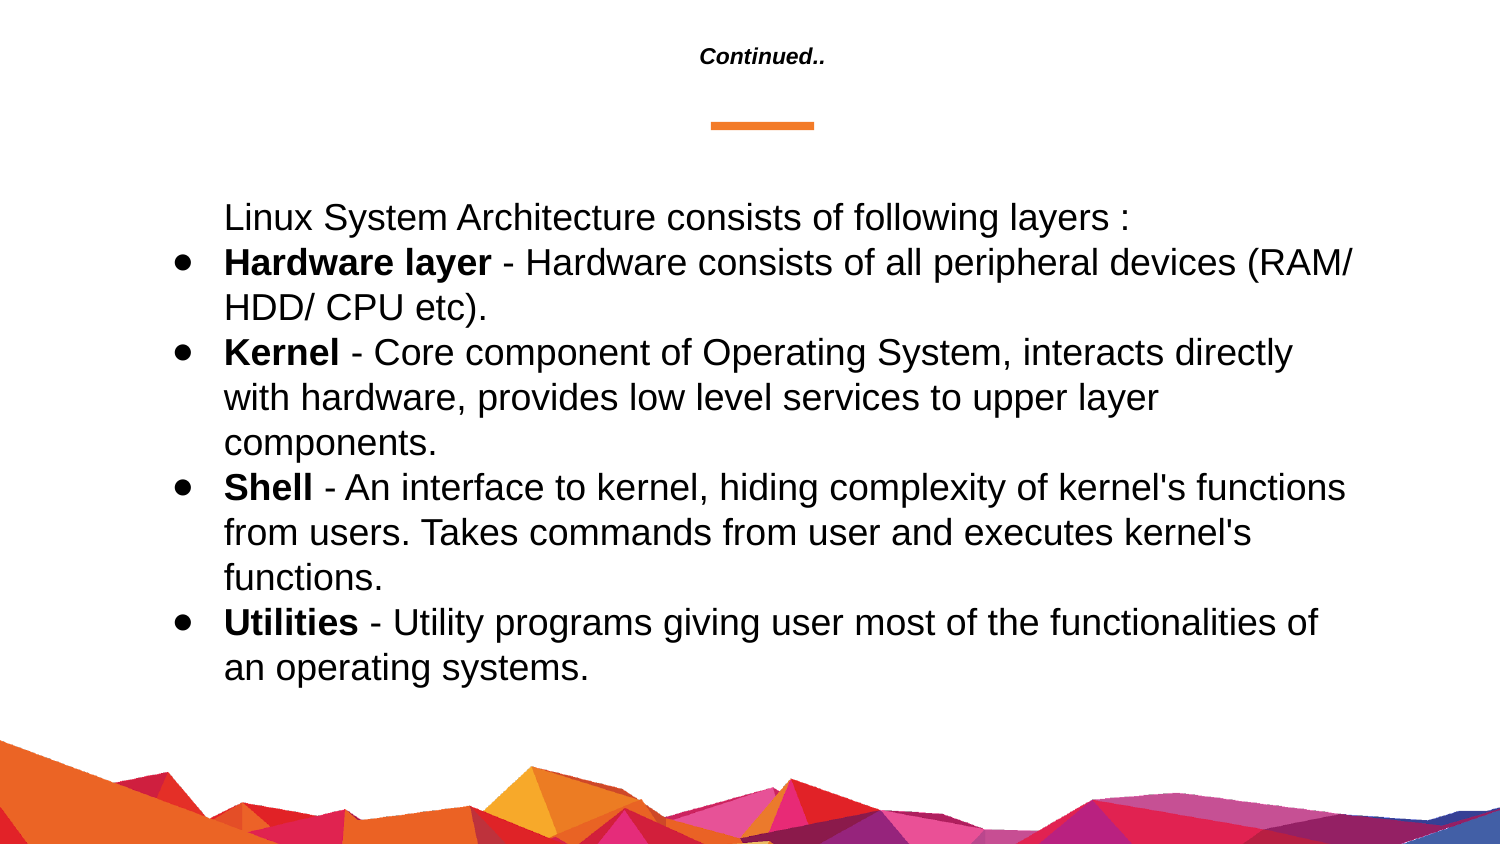

# Continued..

Linux System Architecture consists of following layers :
Hardware layer - Hardware consists of all peripheral devices (RAM/ HDD/ CPU etc).
Kernel - Core component of Operating System, interacts directly with hardware, provides low level services to upper layer components.
Shell - An interface to kernel, hiding complexity of kernel's functions from users. Takes commands from user and executes kernel's functions.
Utilities - Utility programs giving user most of the functionalities of an operating systems.